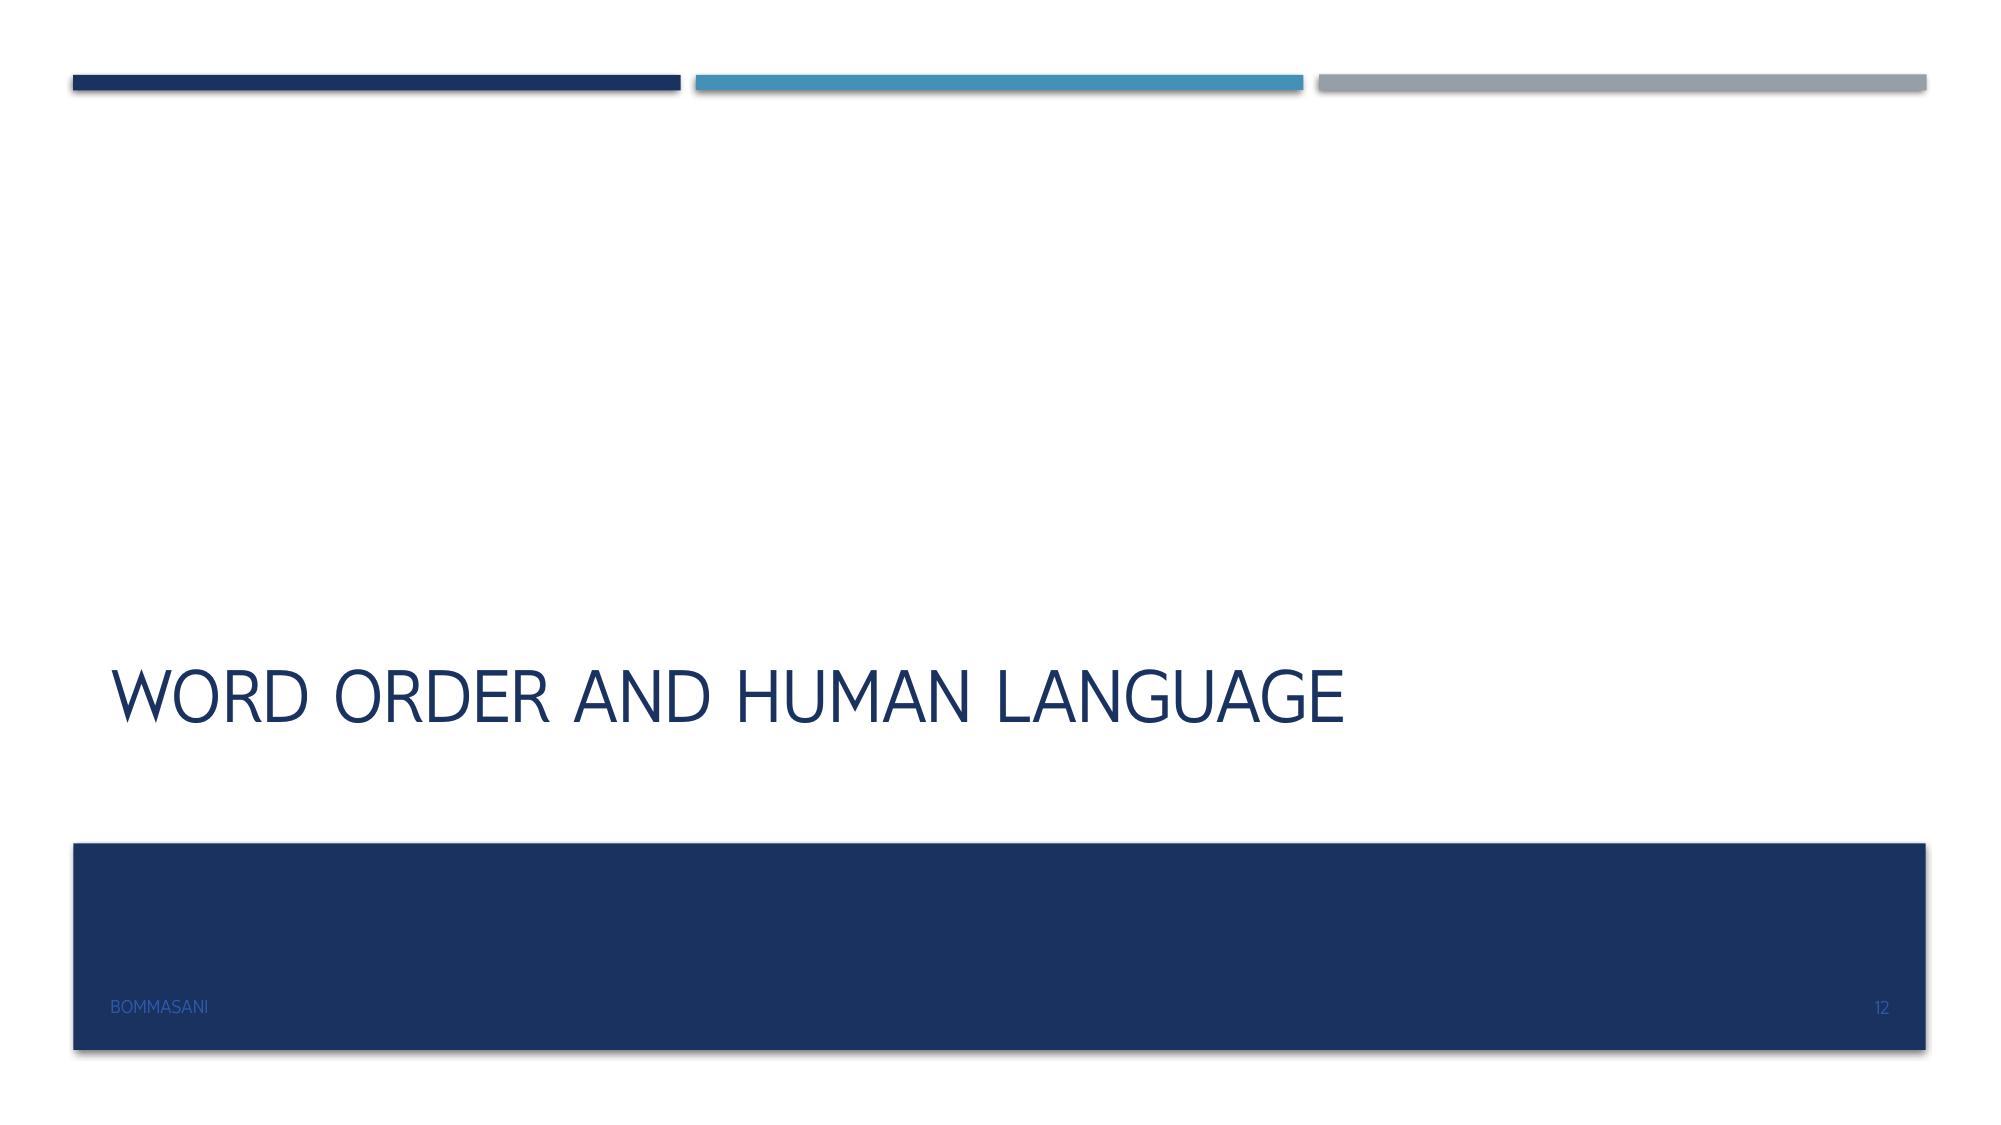

# Word Order and Human Language

Bommasani
12